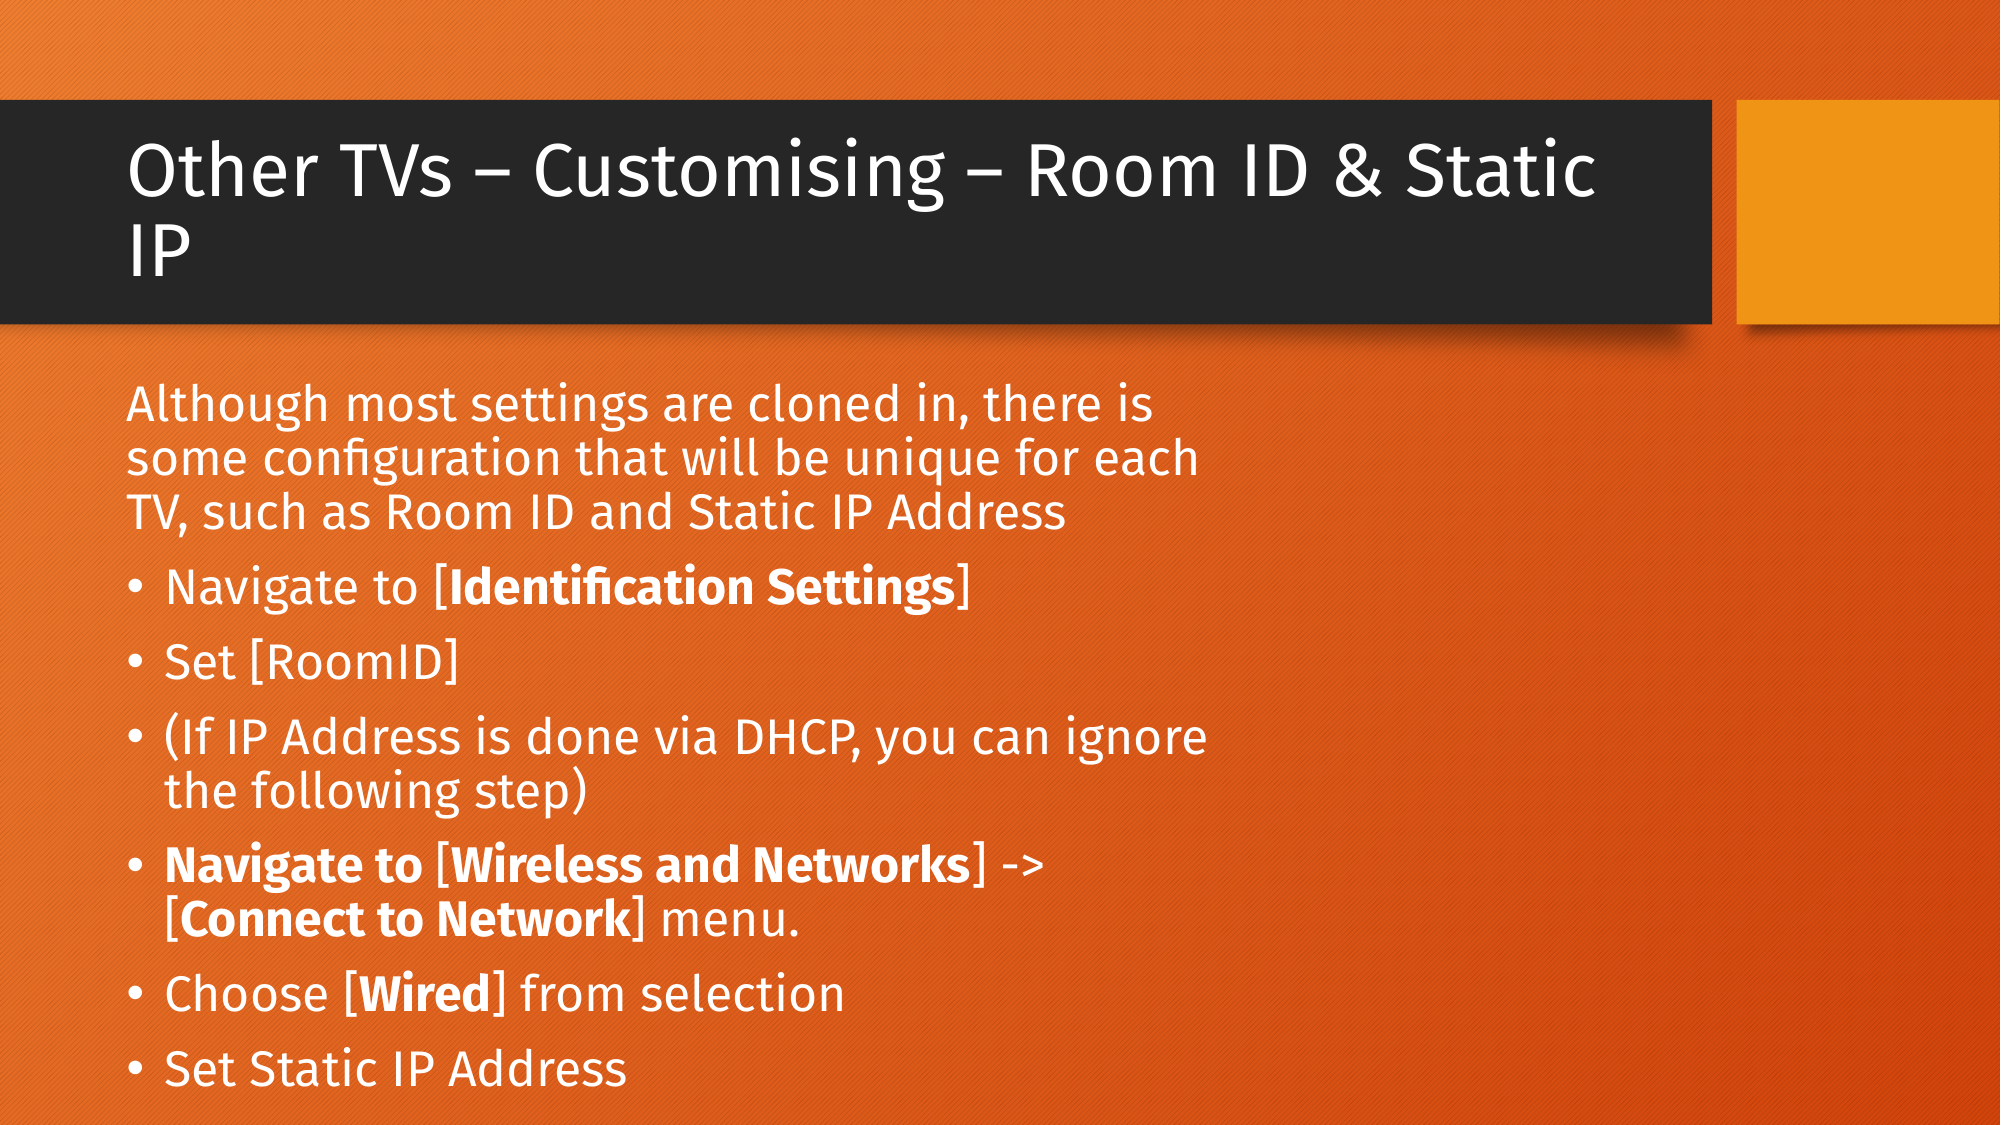

# Other TVs – Customising – Room ID & Static IP
Although most settings are cloned in, there is some configuration that will be unique for each TV, such as Room ID and Static IP Address
Navigate to [Identification Settings]
Set [RoomID]
(If IP Address is done via DHCP, you can ignore the following step)
Navigate to [Wireless and Networks] -> [Connect to Network] menu.
Choose [Wired] from selection
Set Static IP Address